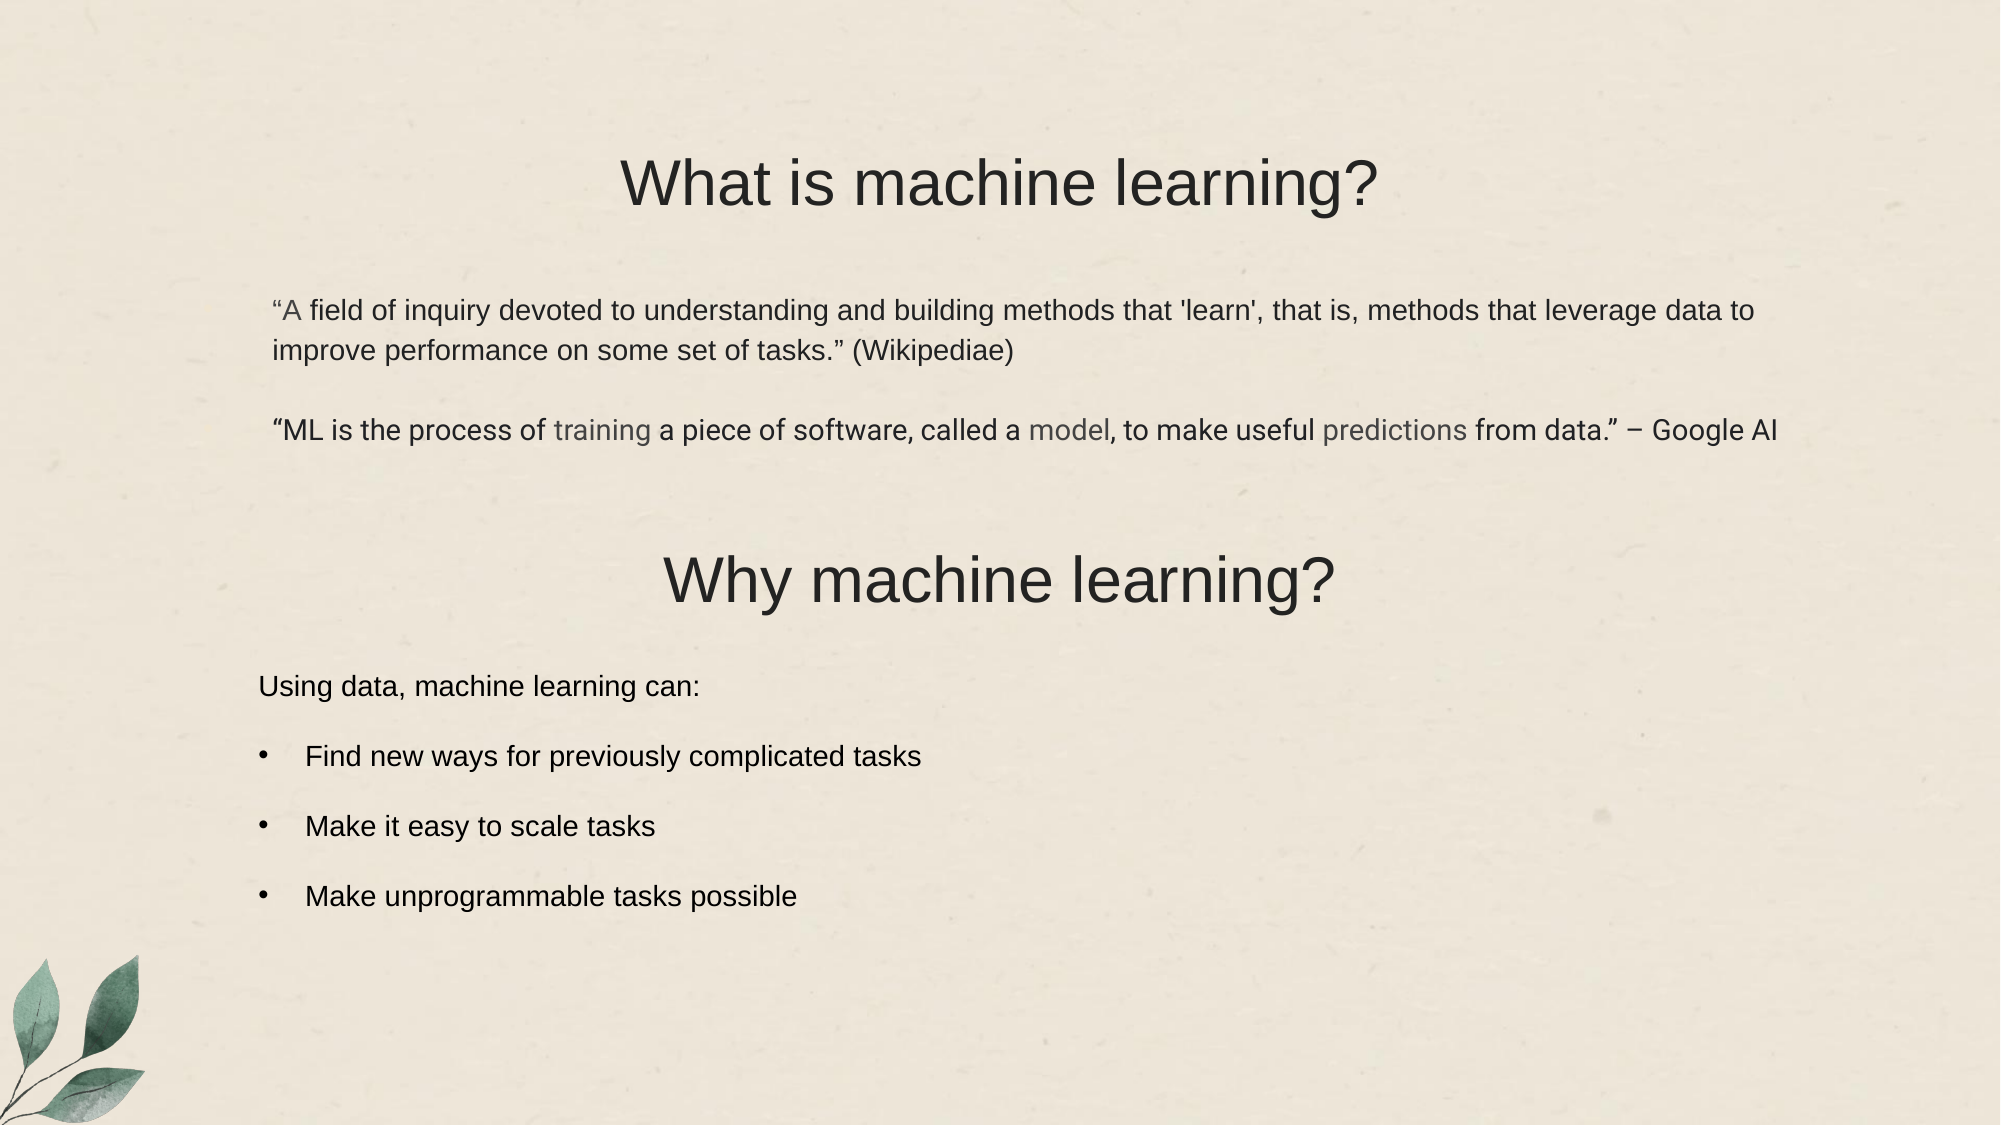

# What is machine learning?
“A field of inquiry devoted to understanding and building methods that 'learn', that is, methods that leverage data to improve performance on some set of tasks.” (Wikipediae)

“ML is the process of training a piece of software, called a model, to make useful predictions from data.” – Google AI

Why machine learning?
Using data, machine learning can:

Find new ways for previously complicated tasks

Make it easy to scale tasks

Make unprogrammable tasks possible